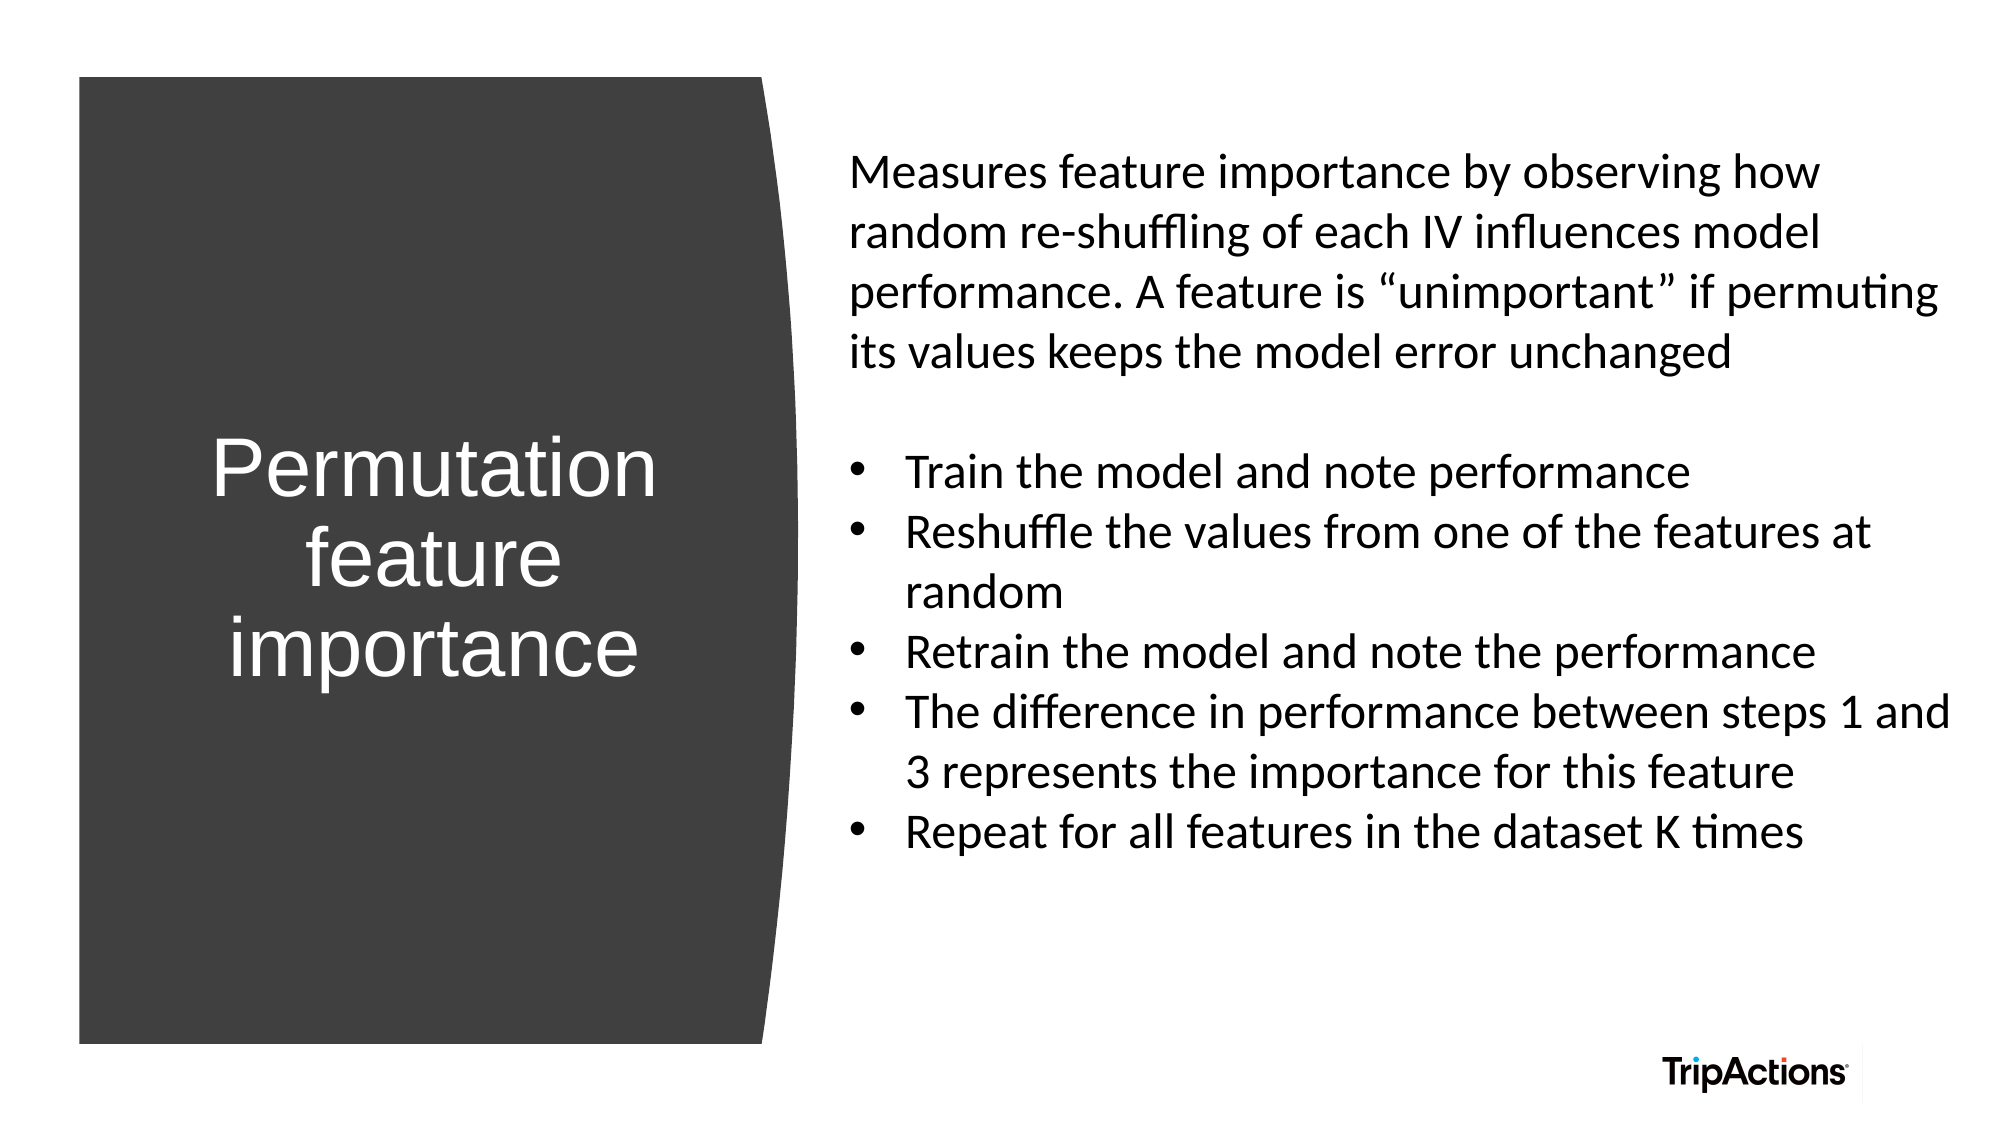

Measures feature importance by observing how random re-shuffling of each IV influences model performance. A feature is “unimportant” if permuting its values keeps the model error unchanged

Train the model and note performance
Reshuffle the values from one of the features at random
Retrain the model and note the performance
The difference in performance between steps 1 and 3 represents the importance for this feature
Repeat for all features in the dataset K times
# Permutation feature importance